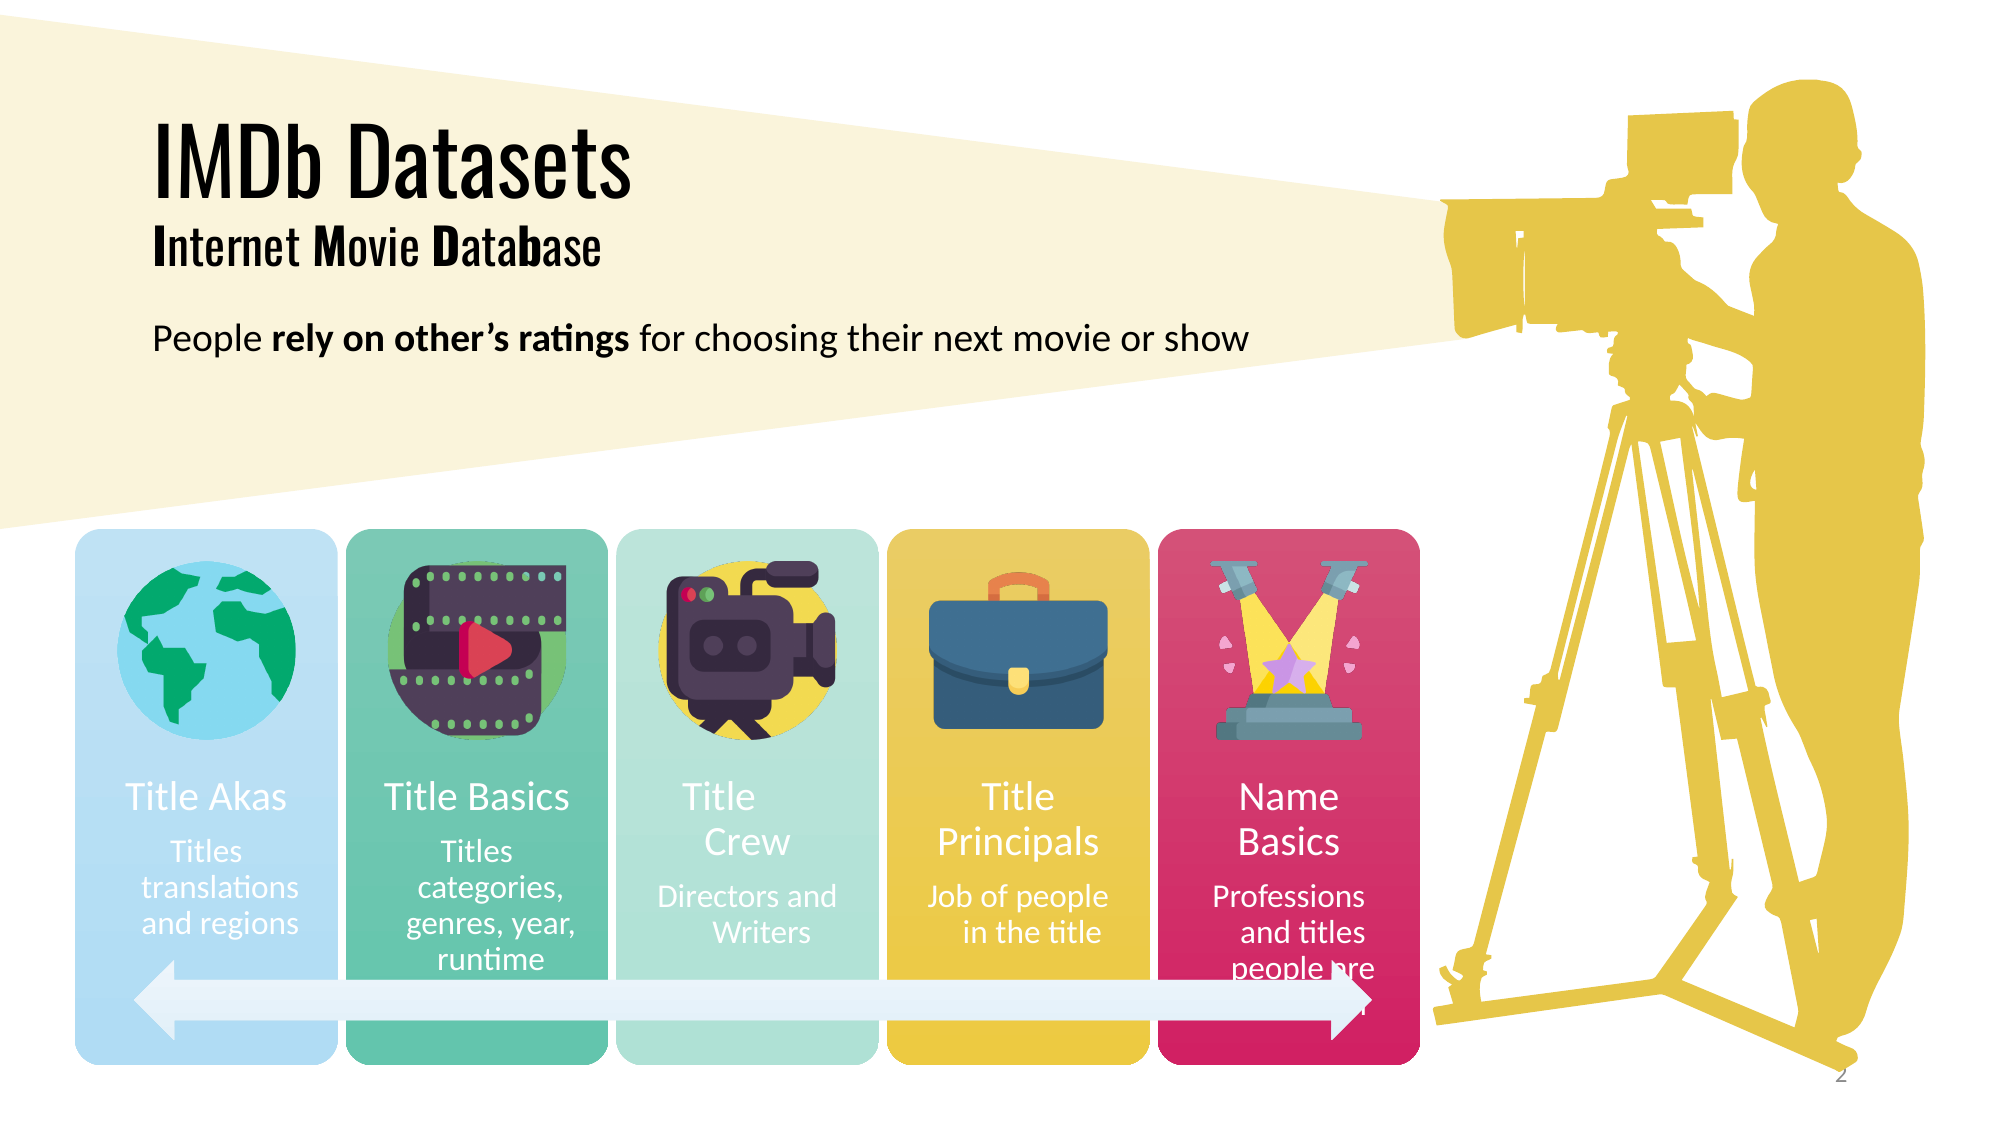

# IMDb Datasets

Internet Movie Database
People rely on other’s ratings for choosing their next movie or show
Title Akas
Titles translations and regions
Title Basics
Titles categories, genres, year, runtime
Title       Crew
Directors and Writers
Title Principals
Job of people in the title
Name Basics
Professions and titles people are known for
2